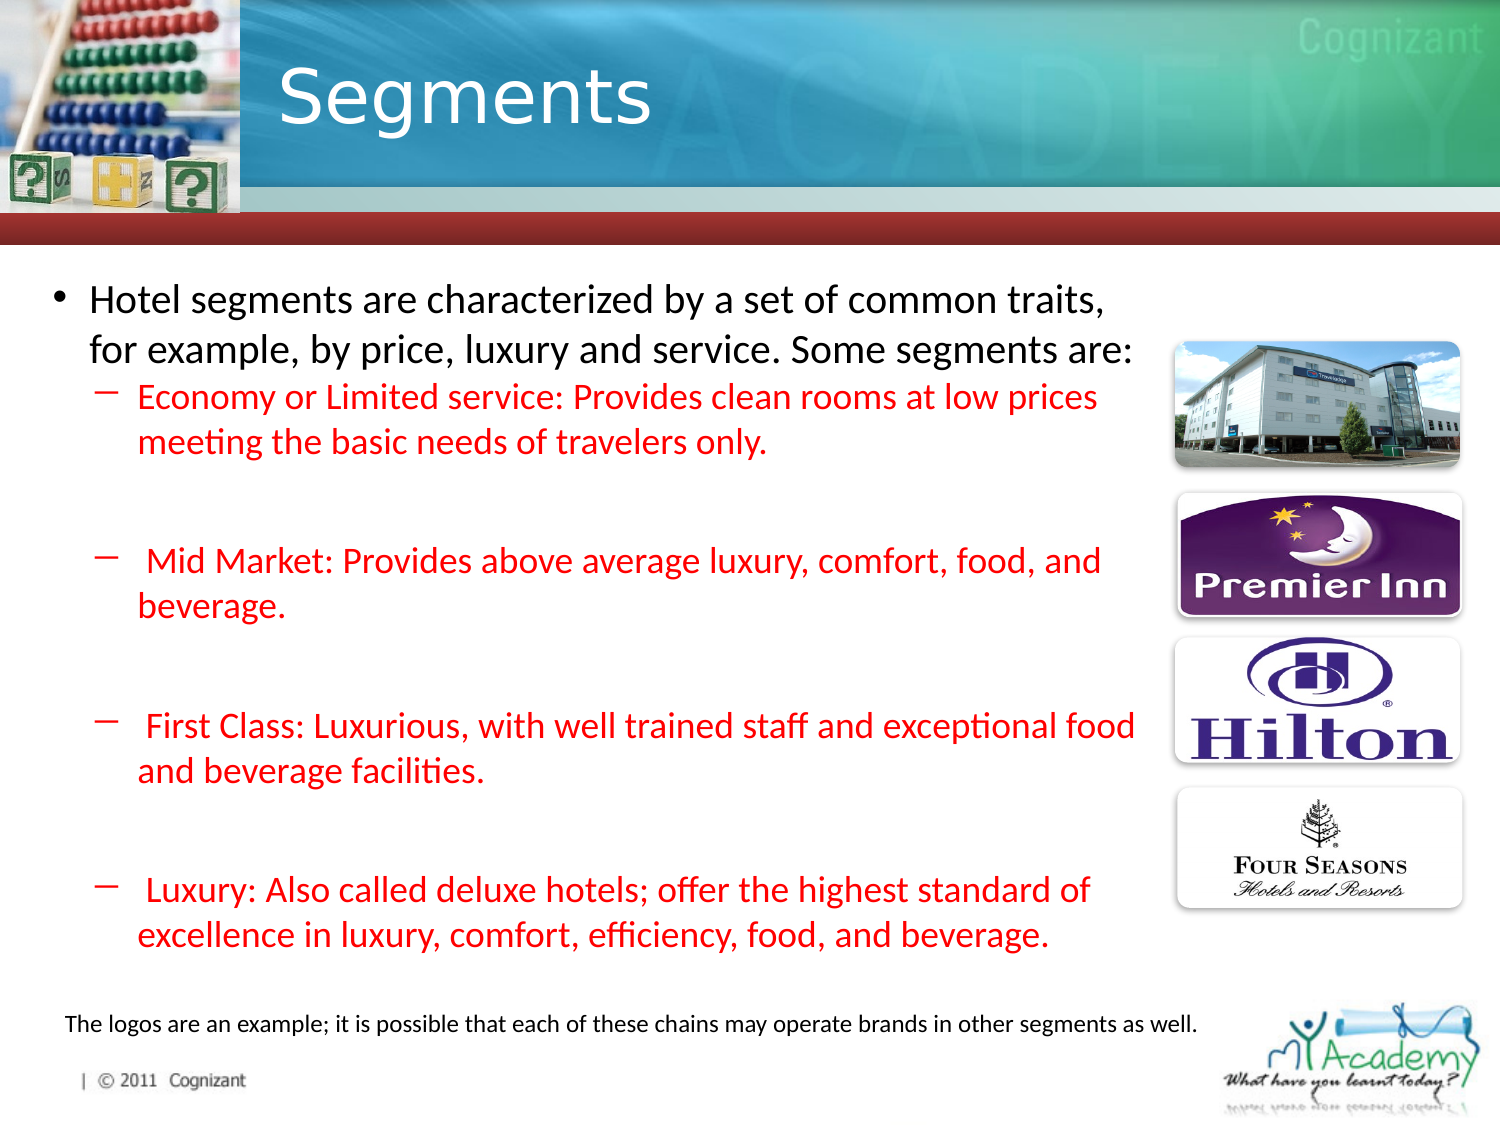

# Segments
Hotel segments are characterized by a set of common traits, for example, by price, luxury and service. Some segments are:
Economy or Limited service: Provides clean rooms at low prices meeting the basic needs of travelers only.

 Mid Market: Provides above average luxury, comfort, food, and beverage.

 First Class: Luxurious, with well trained staff and exceptional food and beverage facilities.

 Luxury: Also called deluxe hotels; offer the highest standard of excellence in luxury, comfort, efficiency, food, and beverage.

The logos are an example; it is possible that each of these chains may operate brands in other segments as well.